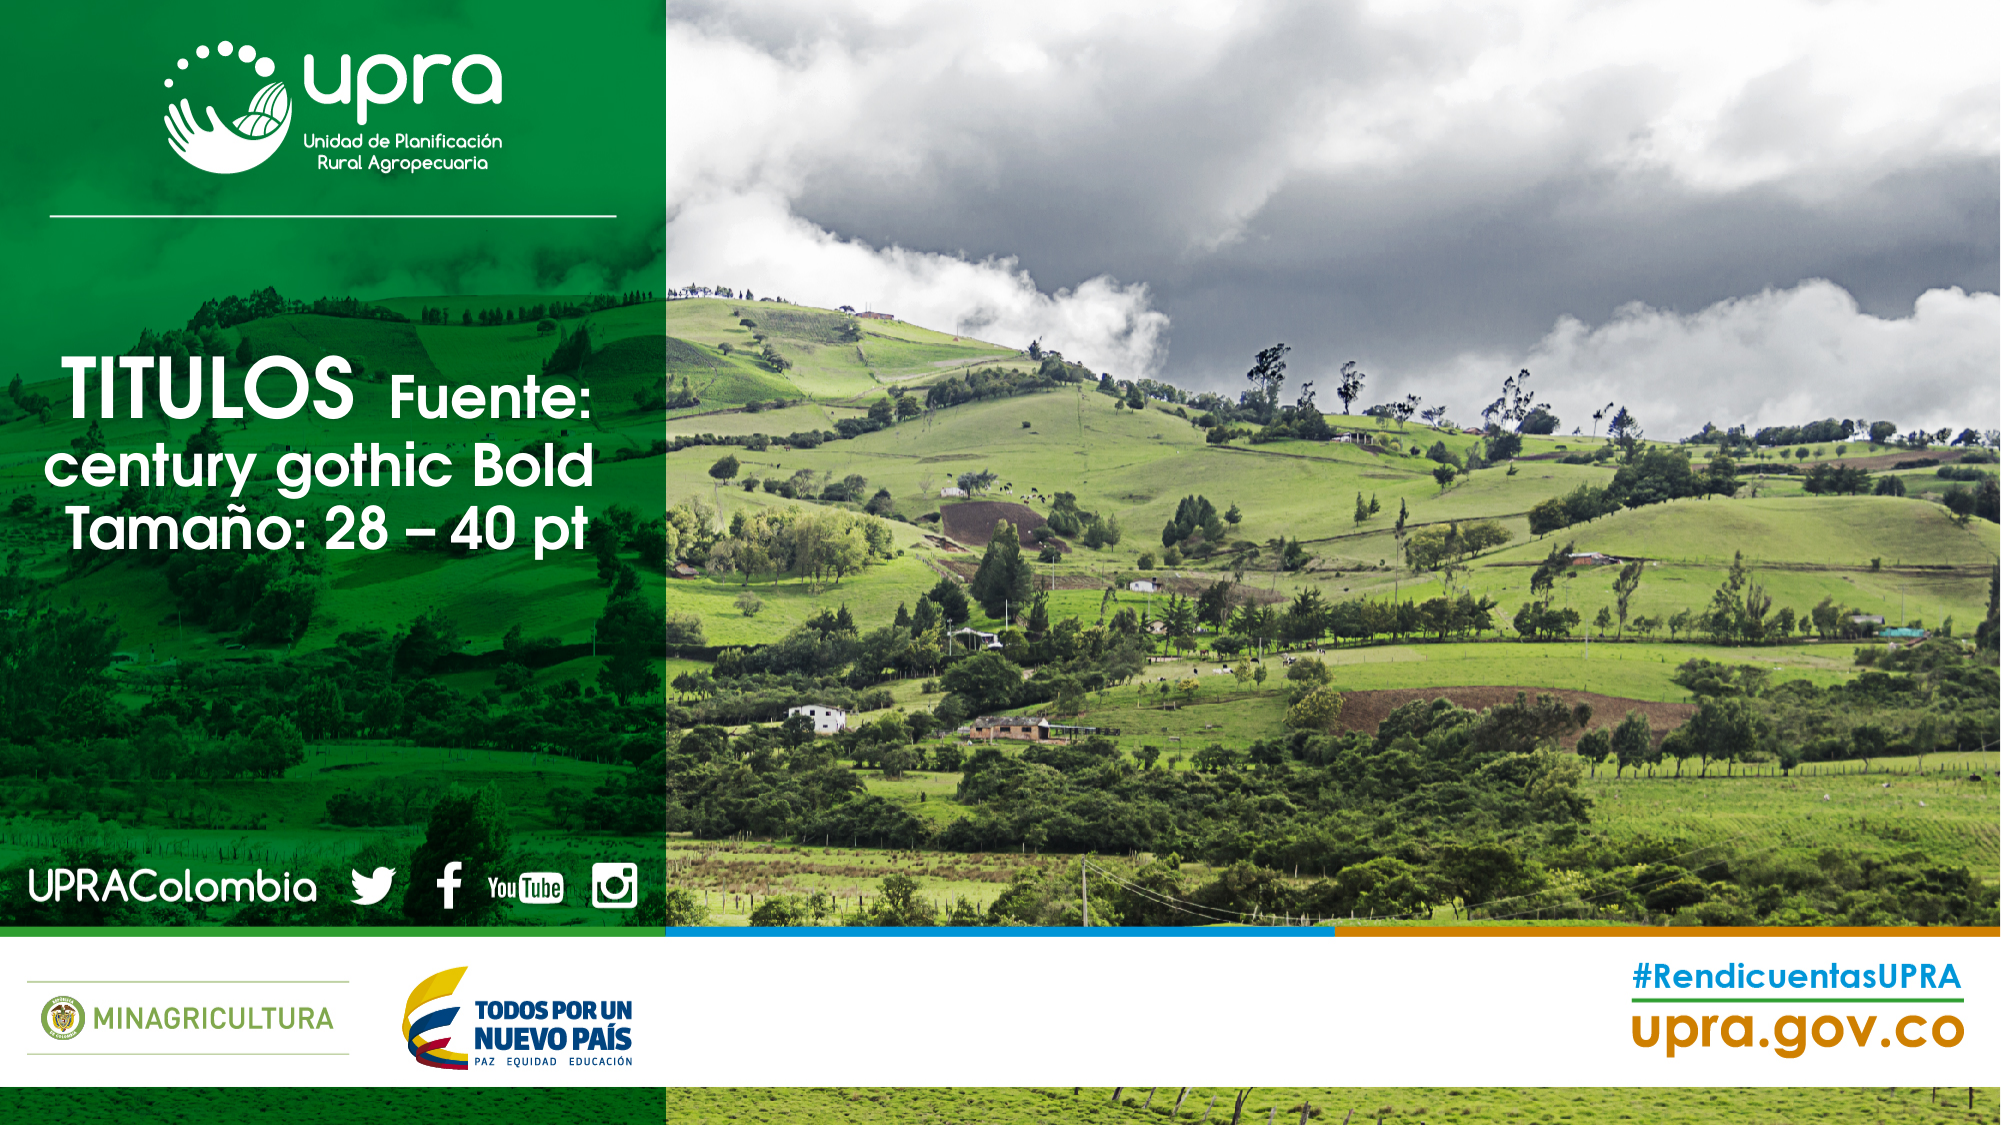

TITULOS  Fuente:
century gothic Bold
Tamaño: 28 – 40 pt